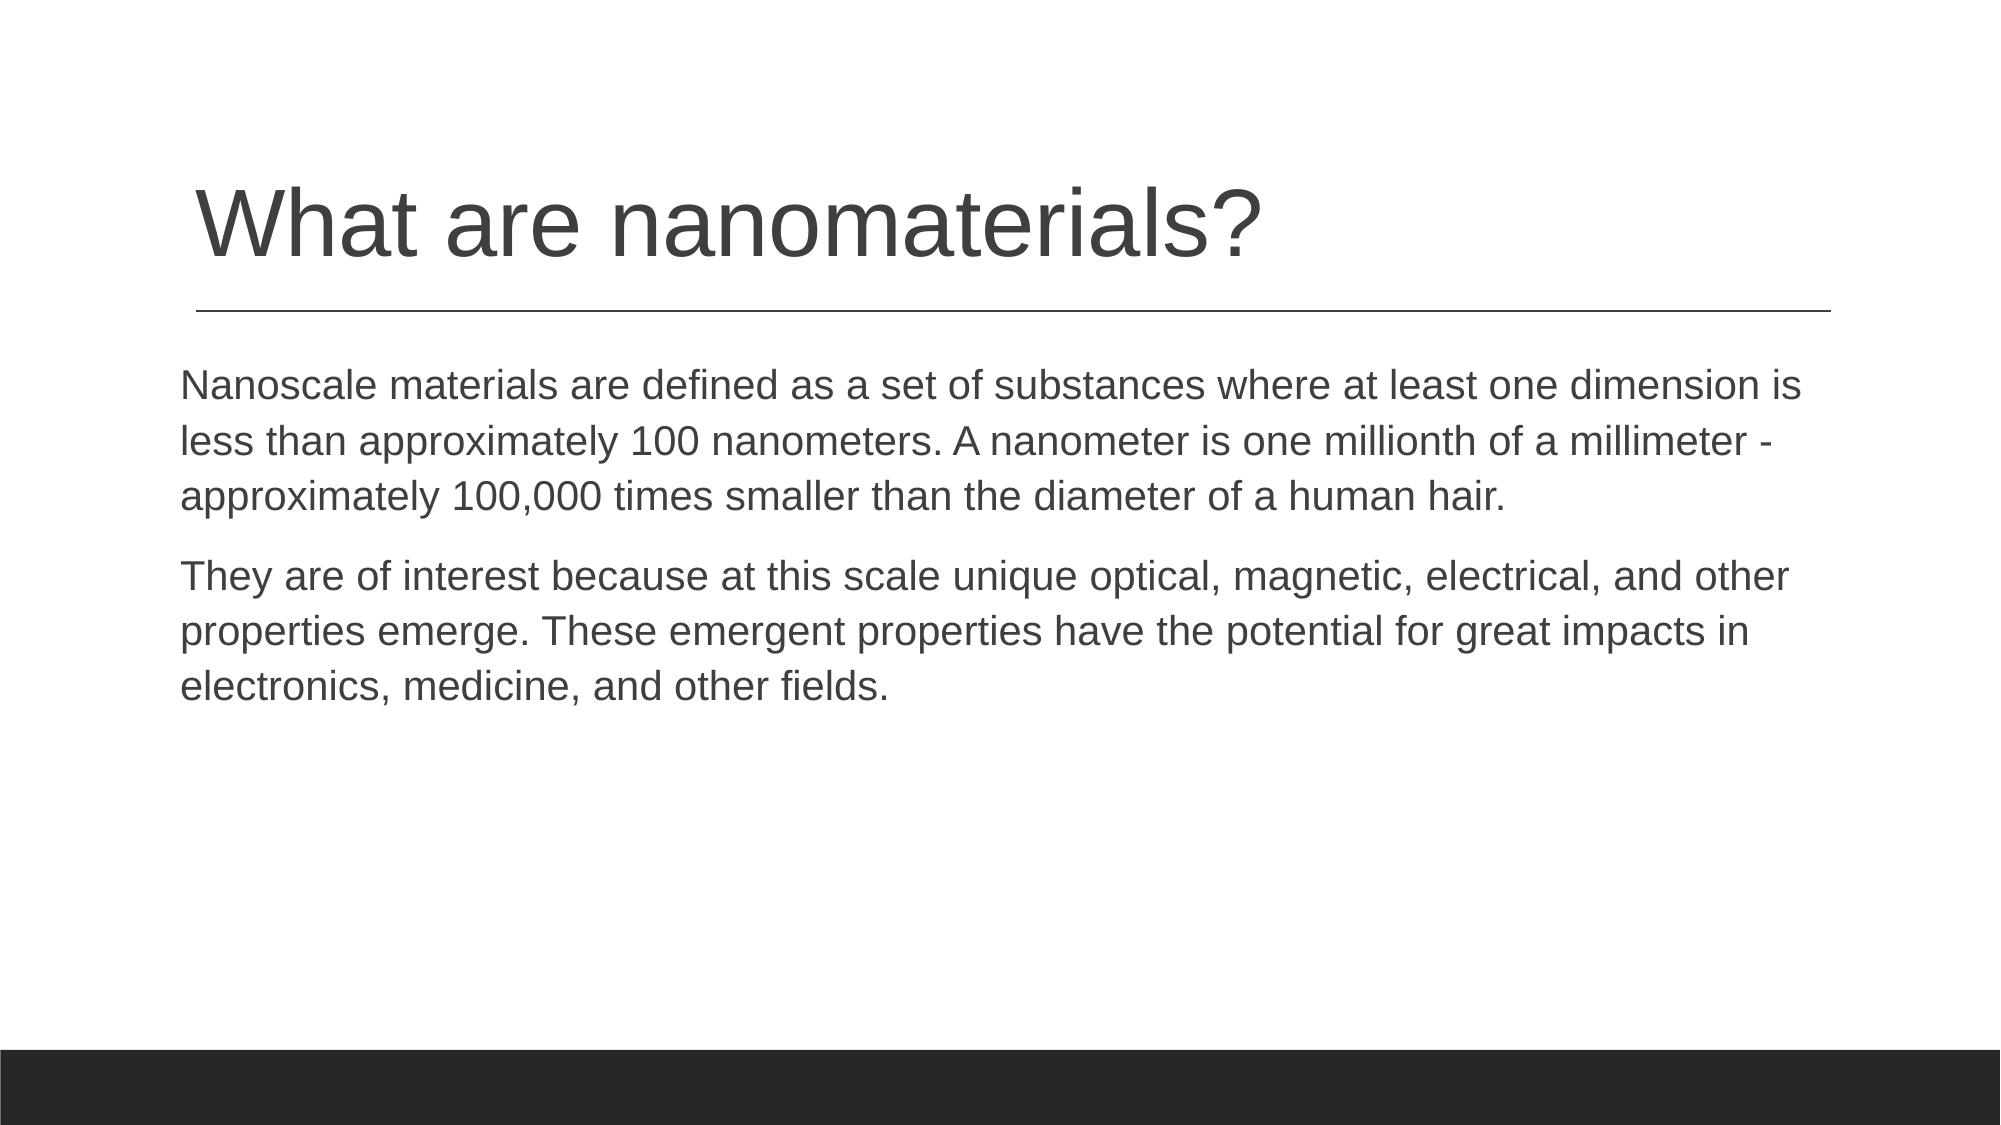

# What are nanomaterials?
Nanoscale materials are defined as a set of substances where at least one dimension is less than approximately 100 nanometers. A nanometer is one millionth of a millimeter - approximately 100,000 times smaller than the diameter of a human hair.
They are of interest because at this scale unique optical, magnetic, electrical, and other properties emerge. These emergent properties have the potential for great impacts in electronics, medicine, and other fields.